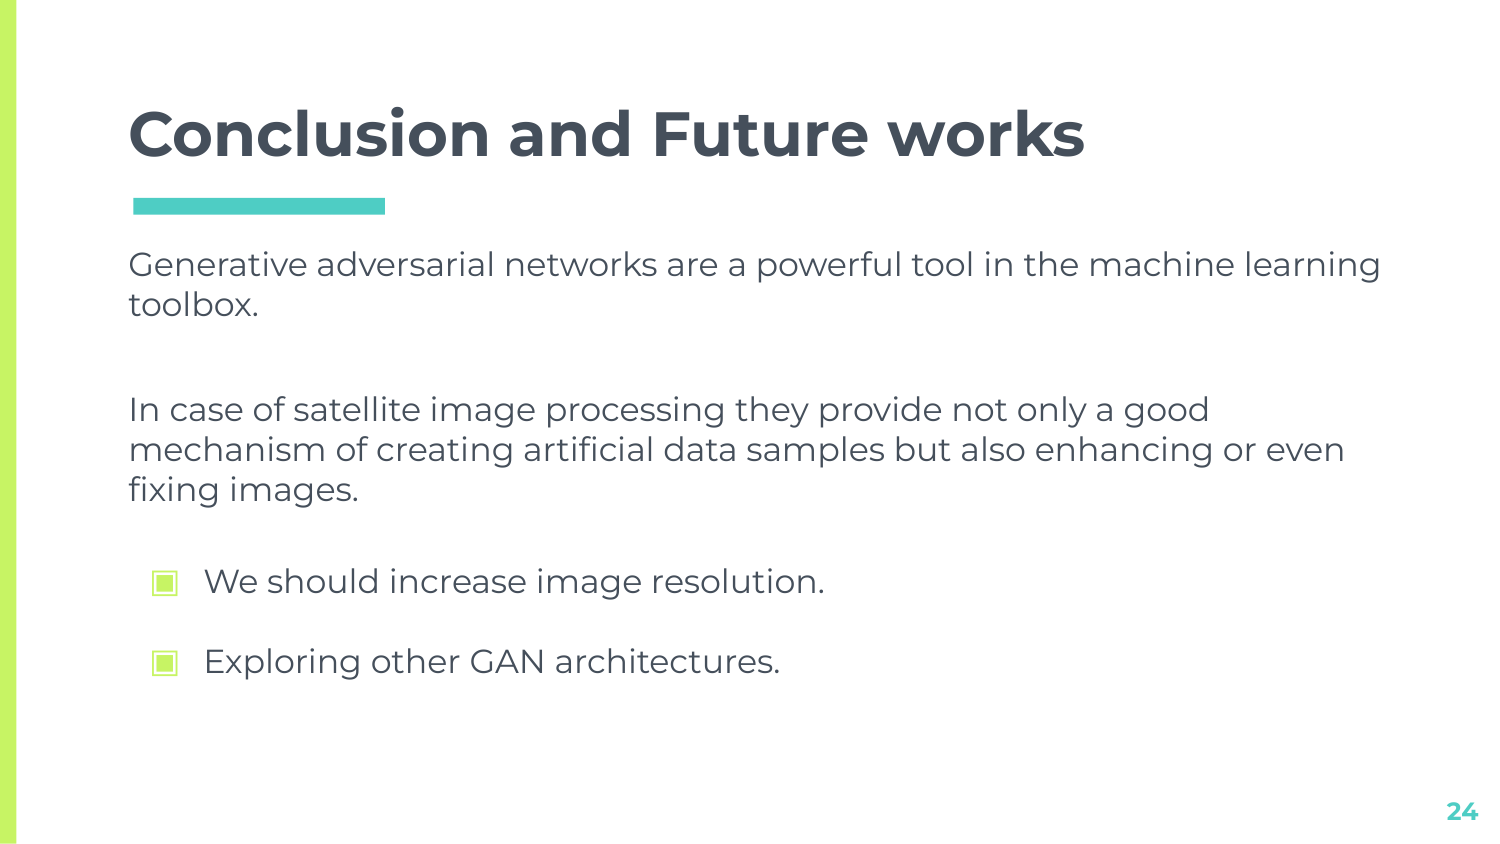

# Conclusion and Future works
Generative adversarial networks are a powerful tool in the machine learning toolbox.

In case of satellite image processing they provide not only a good mechanism of creating artificial data samples but also enhancing or even fixing images.

We should increase image resolution.

Exploring other GAN architectures.

24